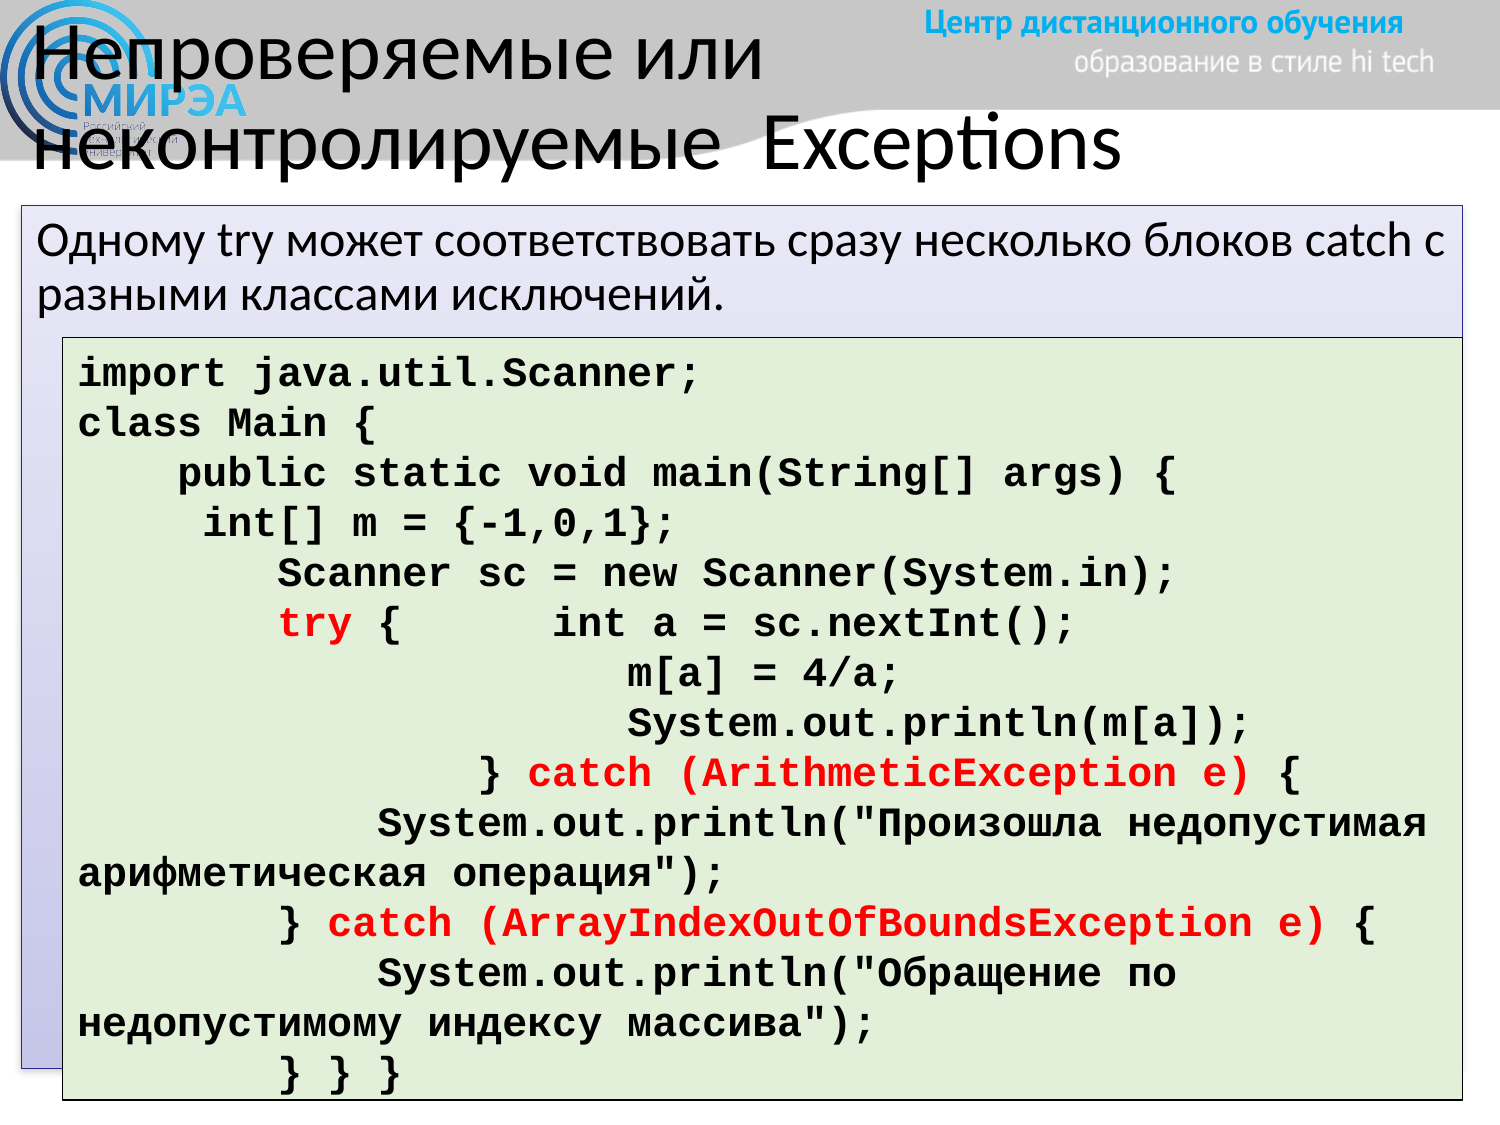

# Непроверяемые или неконтролируемые  Exceptions
Одному try может соответствовать сразу несколько блоков catch с разными классами исключений.

import java.util.Scanner;
class Main {
    public static void main(String[] args) {
     int[] m = {-1,0,1};
        Scanner sc = new Scanner(System.in);
        try {      int a = sc.nextInt();
                      m[a] = 4/a;
                      System.out.println(m[a]);
                } catch (ArithmeticException e) {
            System.out.println("Произошла недопустимая арифметическая операция");
        } catch (ArrayIndexOutOfBoundsException e) {
            System.out.println("Обращение по недопустимому индексу массива");
        } } }

10-78